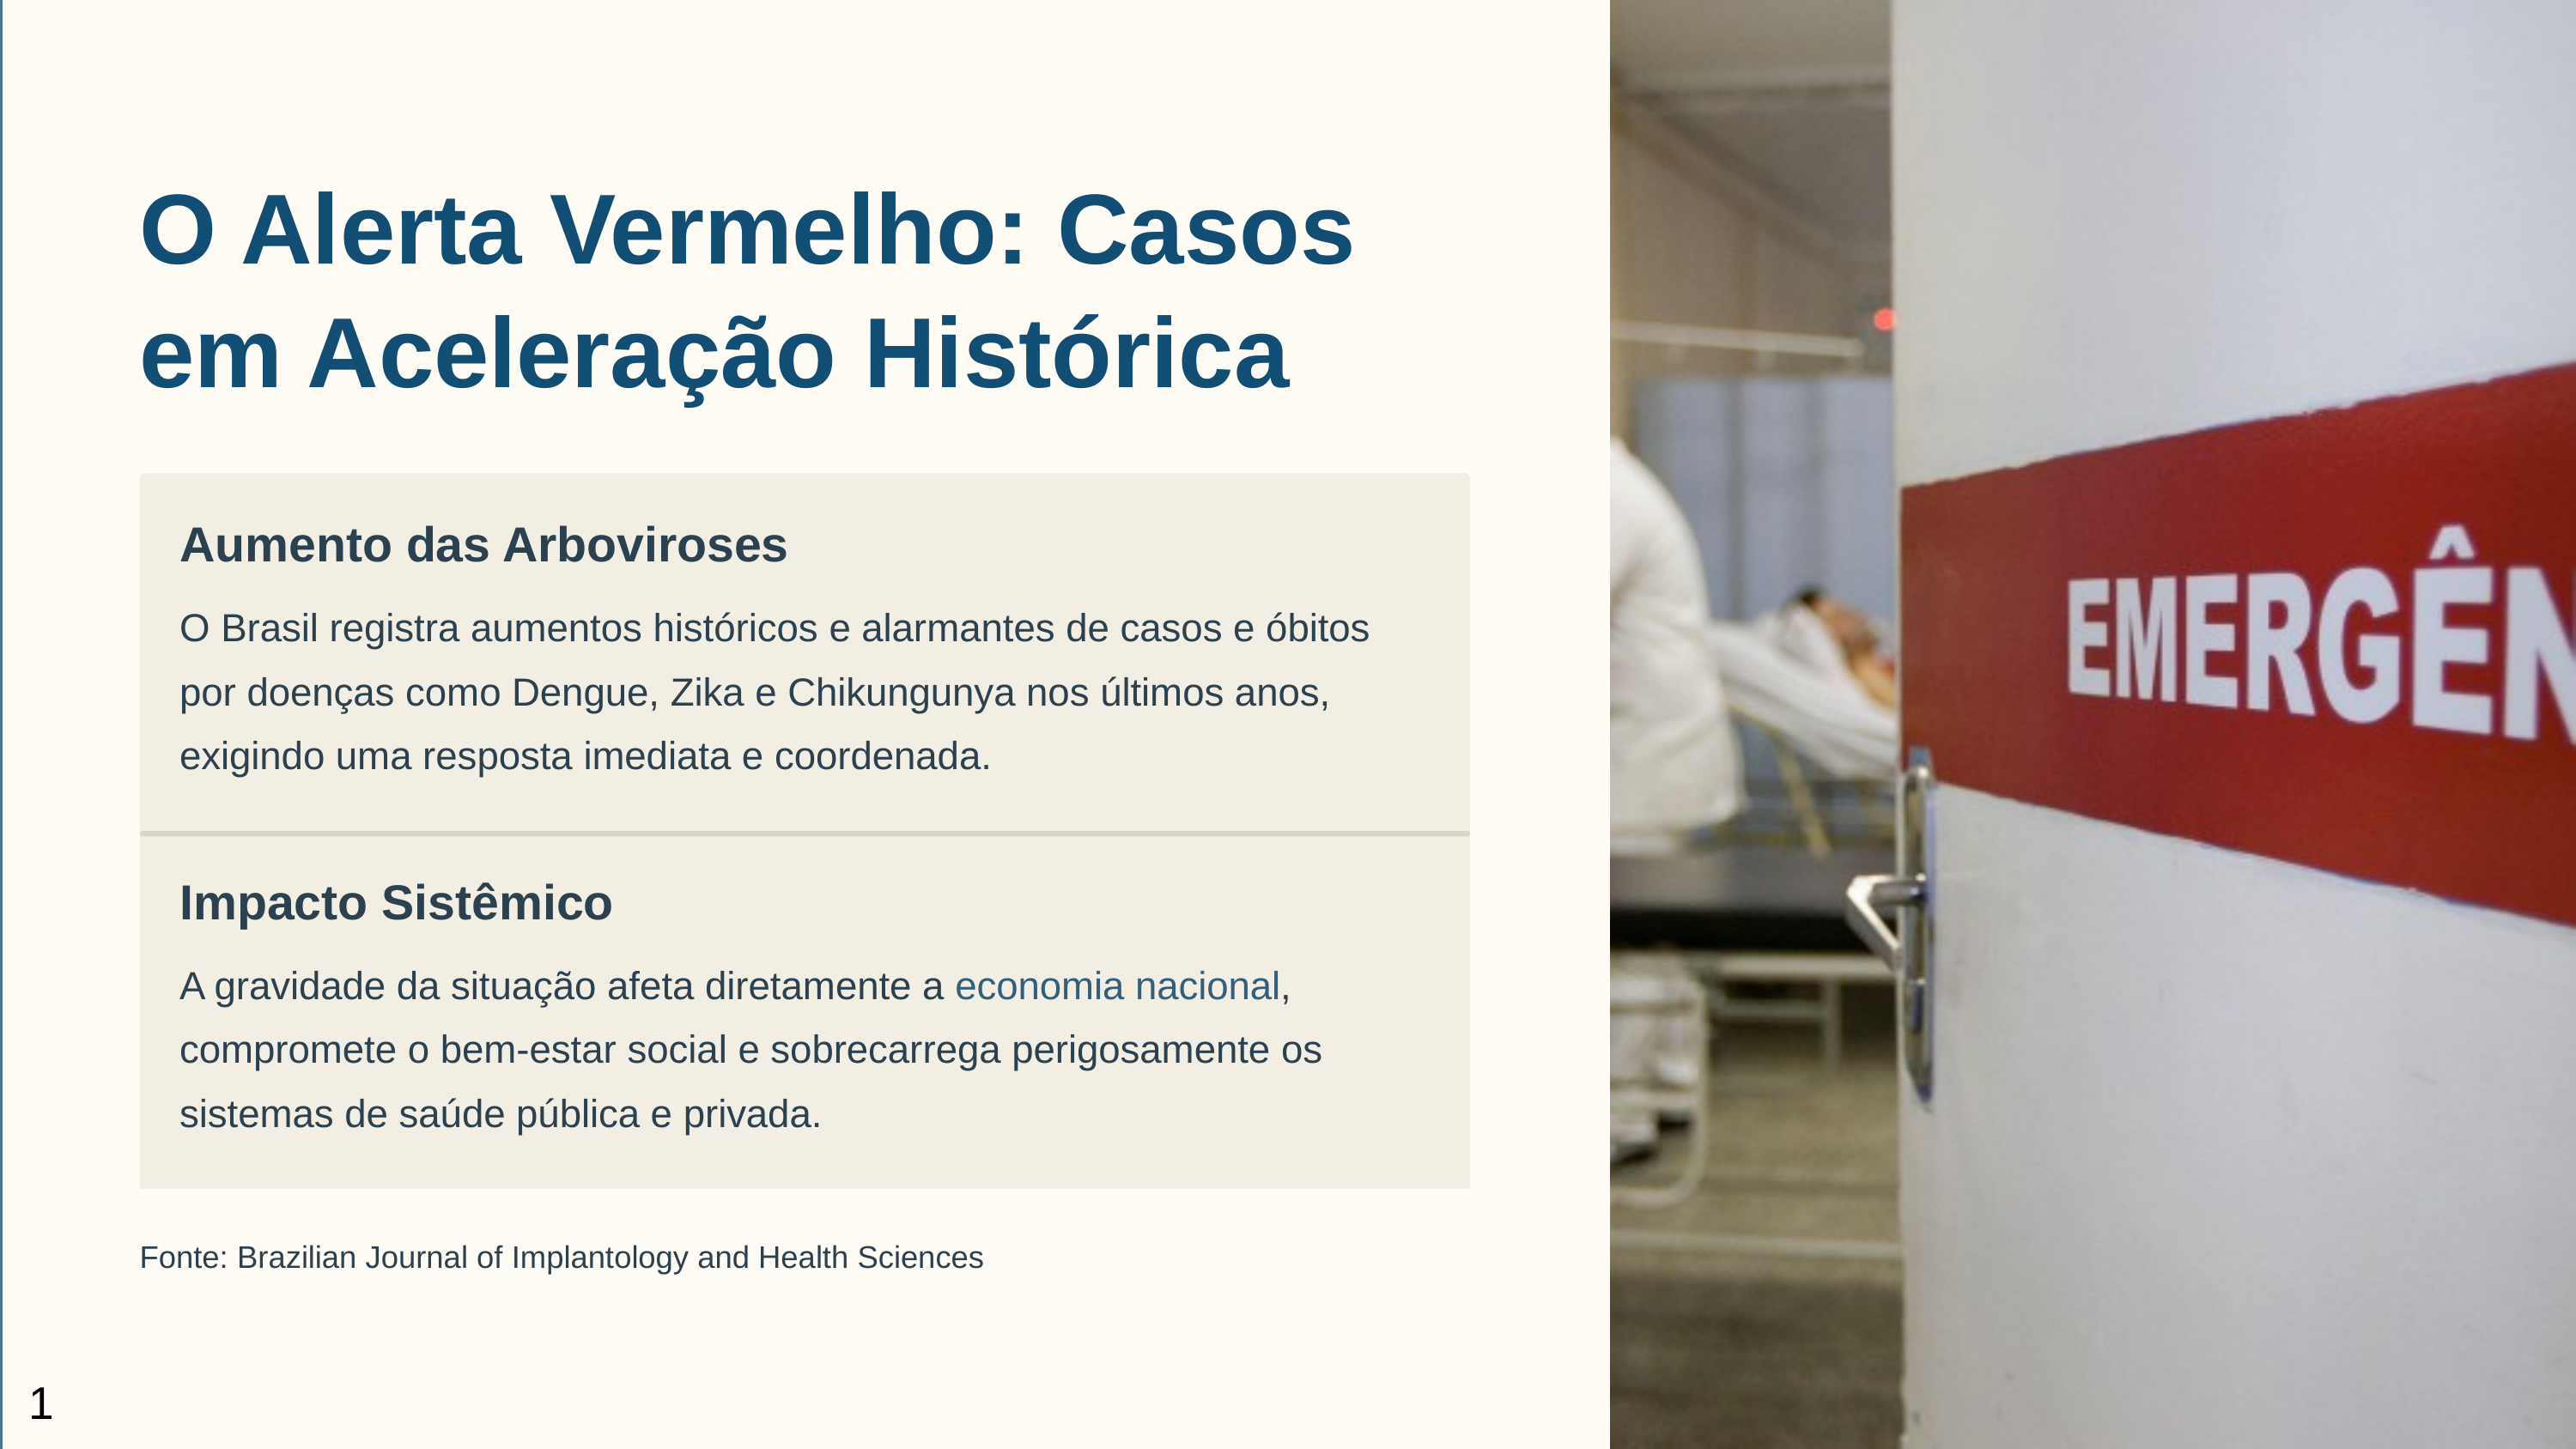

O Alerta Vermelho: Casos em Aceleração Histórica

Aumento das Arboviroses
O Brasil registra aumentos históricos e alarmantes de casos e óbitos por doenças como Dengue, Zika e Chikungunya nos últimos anos, exigindo uma resposta imediata e coordenada.

Impacto Sistêmico
A gravidade da situação afeta diretamente a economia nacional, compromete o bem-estar social e sobrecarrega perigosamente os sistemas de saúde pública e privada.
Fonte: Brazilian Journal of Implantology and Health Sciences

1